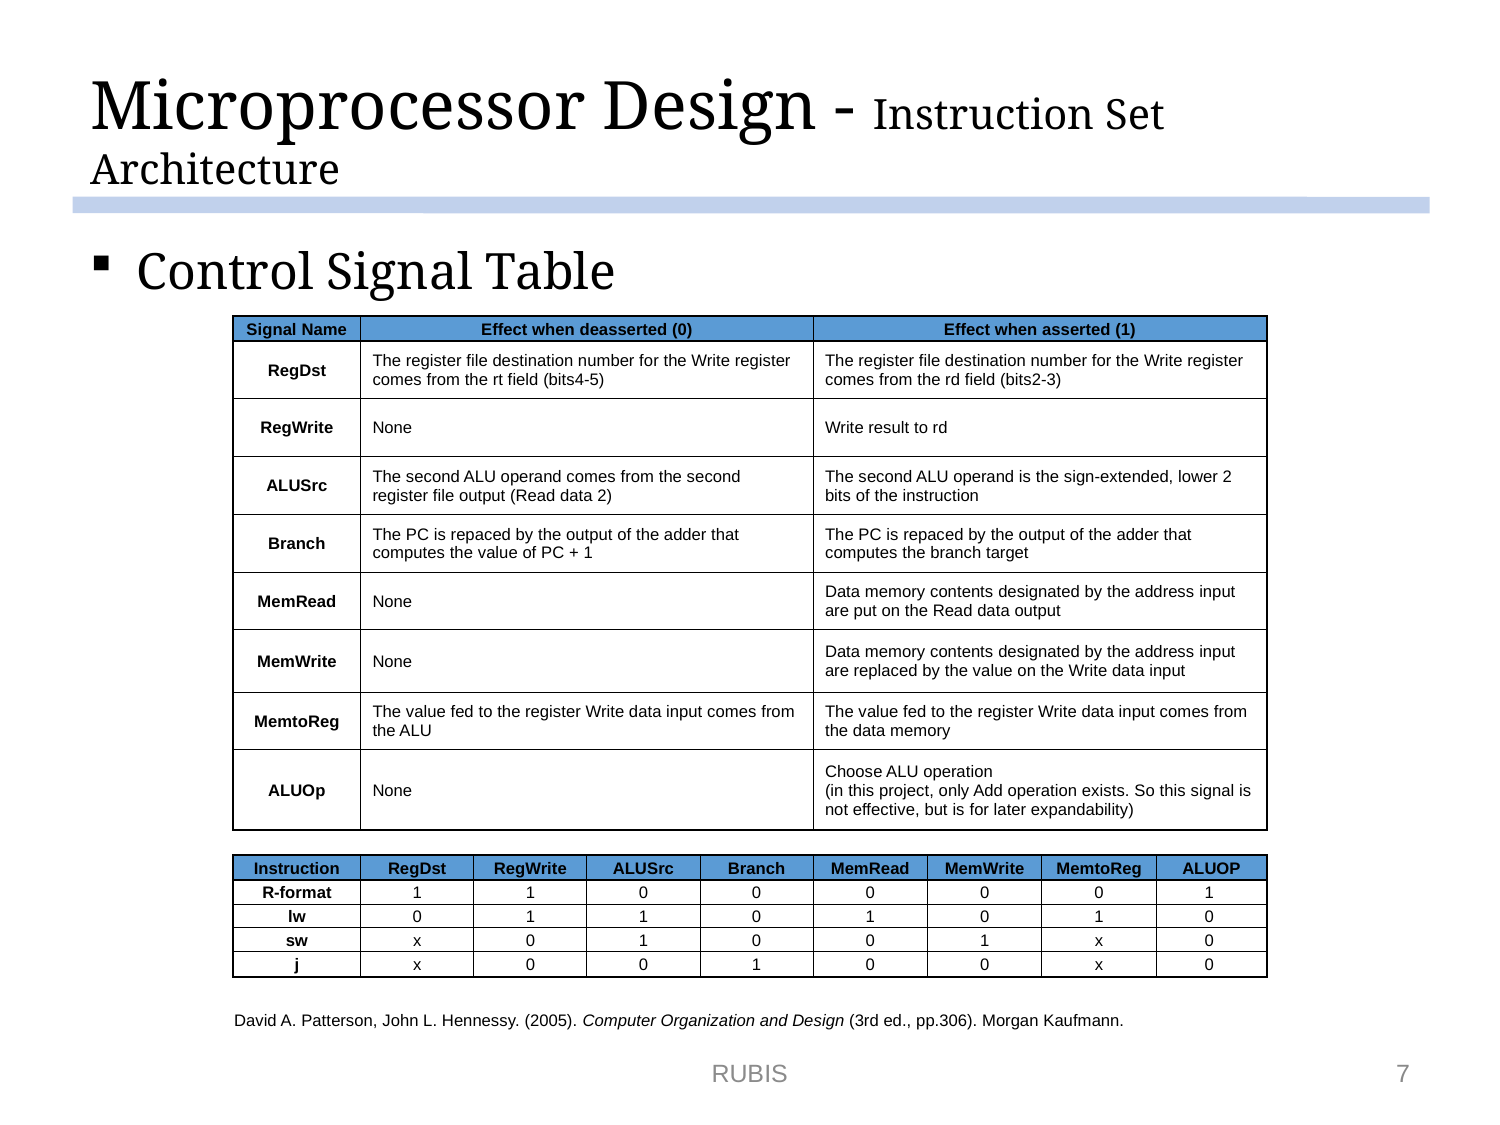

# Microprocessor Design - Instruction Set Architecture
Control Signal Table
| Signal Name | Effect when deasserted (0) |  |  |  | Effect when asserted (1) |  |  |  |
| --- | --- | --- | --- | --- | --- | --- | --- | --- |
| RegDst | The register file destination number for the Write register comes from the rt field (bits4-5) |  |  |  | The register file destination number for the Write register comes from the rd field (bits2-3) |  |  |  |
| RegWrite | None |  |  |  | Write result to rd |  |  |  |
| ALUSrc | The second ALU operand comes from the second register file output (Read data 2) |  |  |  | The second ALU operand is the sign-extended, lower 2 bits of the instruction |  |  |  |
| Branch | The PC is repaced by the output of the adder that computes the value of PC + 1 |  |  |  | The PC is repaced by the output of the adder that computes the branch target |  |  |  |
| MemRead | None |  |  |  | Data memory contents designated by the address input are put on the Read data output |  |  |  |
| MemWrite | None |  |  |  | Data memory contents designated by the address input are replaced by the value on the Write data input |  |  |  |
| MemtoReg | The value fed to the register Write data input comes from the ALU |  |  |  | The value fed to the register Write data input comes from the data memory |  |  |  |
| ALUOp | None |  |  |  | Choose ALU operation (in this project, only Add operation exists. So this signal is not effective, but is for later expandability) |  |  |  |
|  |  |  |  |  |  |  |  |  |
| Instruction | RegDst | RegWrite | ALUSrc | Branch | MemRead | MemWrite | MemtoReg | ALUOP |
| R-format | 1 | 1 | 0 | 0 | 0 | 0 | 0 | 1 |
| lw | 0 | 1 | 1 | 0 | 1 | 0 | 1 | 0 |
| sw | x | 0 | 1 | 0 | 0 | 1 | x | 0 |
| j | x | 0 | 0 | 1 | 0 | 0 | x | 0 |
|  |  |  |  |  |  |  |  |  |
| David A. Patterson, John L. Hennessy. (2005). Computer Organization and Design (3rd ed., pp.306). Morgan Kaufmann. |  |  |  |  |  |  |  |  |
RUBIS
7